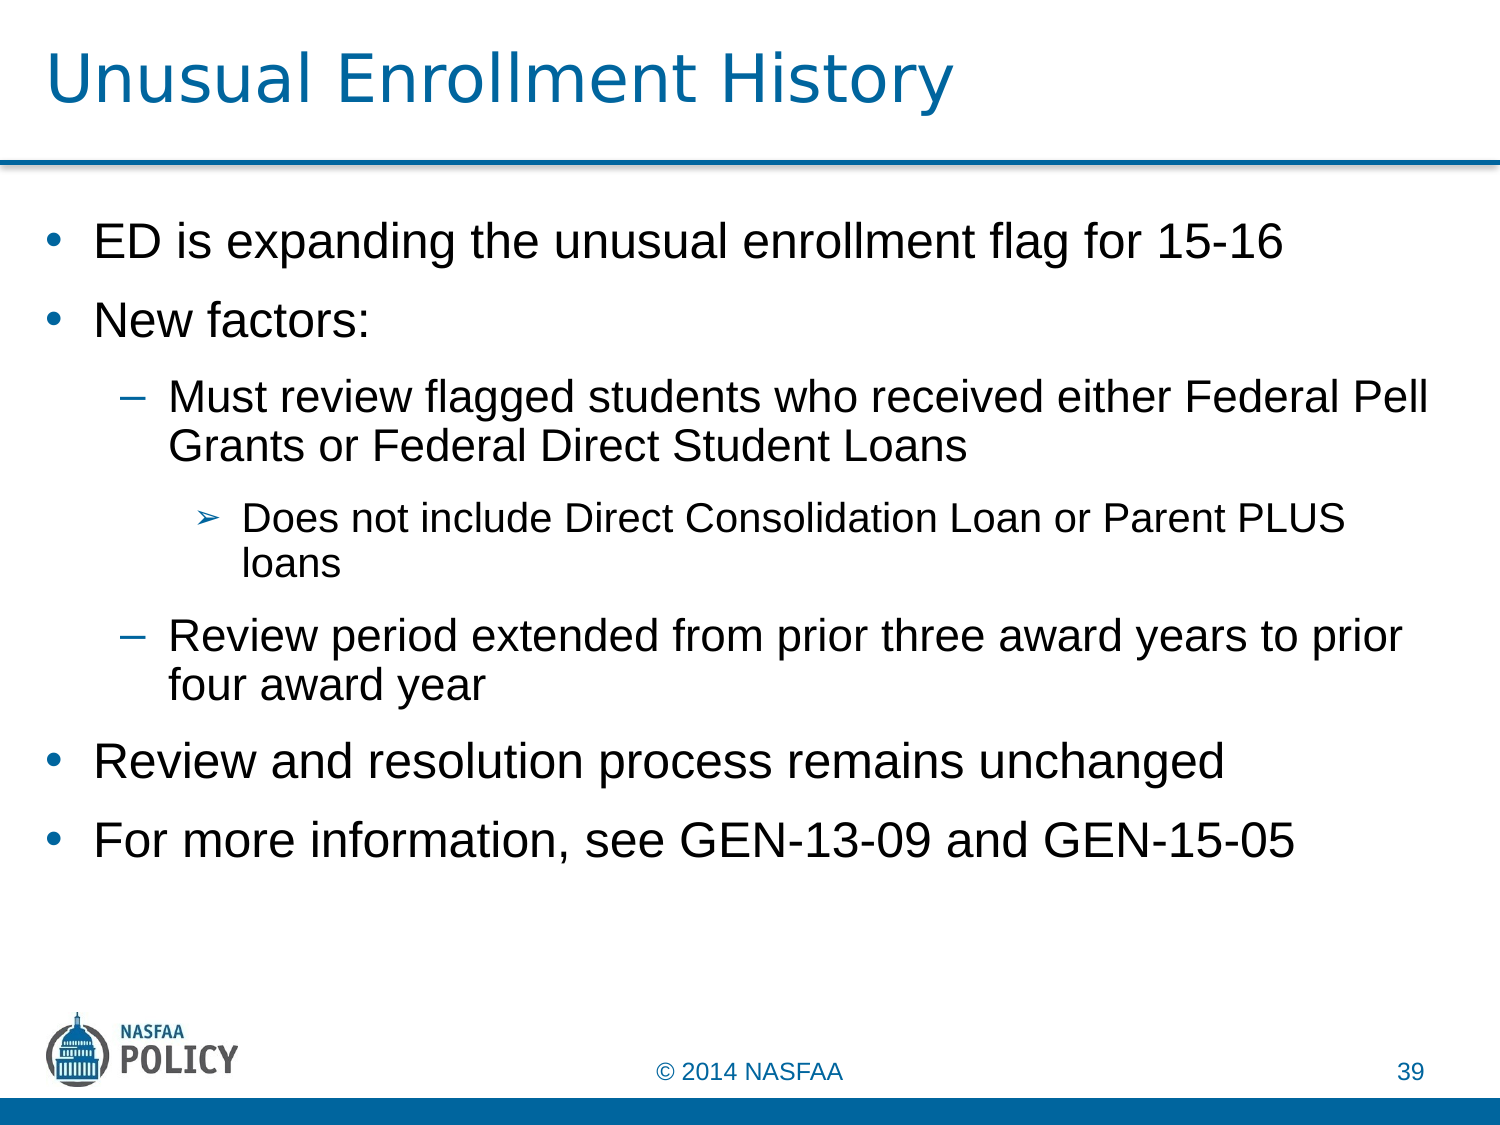

# Unusual Enrollment History
ED is expanding the unusual enrollment flag for 15-16
New factors:
Must review flagged students who received either Federal Pell Grants or Federal Direct Student Loans
Does not include Direct Consolidation Loan or Parent PLUS loans
Review period extended from prior three award years to prior four award year
Review and resolution process remains unchanged
For more information, see GEN-13-09 and GEN-15-05